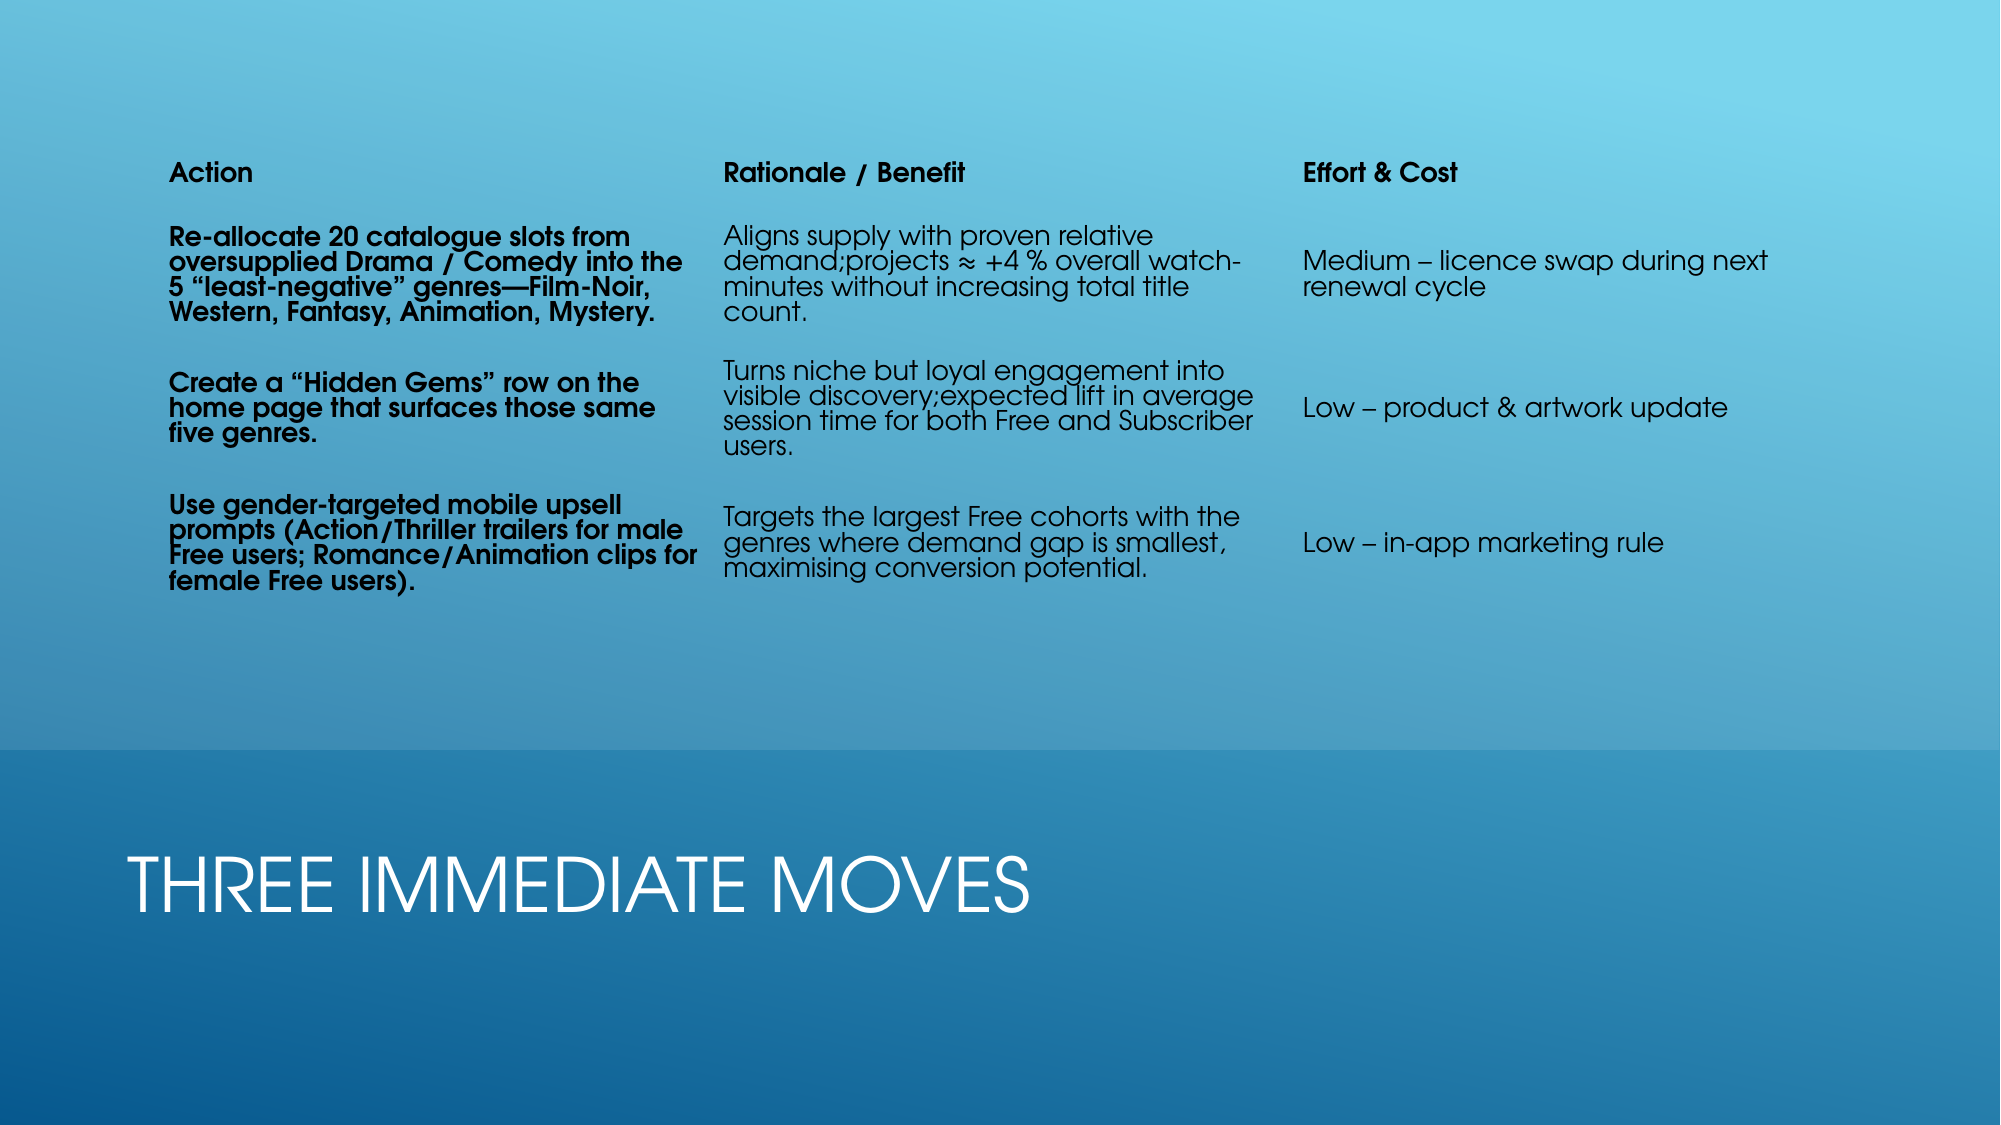

| Action | Rationale / Benefit | Effort & Cost |
| --- | --- | --- |
| Re-allocate 20 catalogue slots from oversupplied Drama / Comedy into the 5 “least-negative” genres—Film-Noir, Western, Fantasy, Animation, Mystery. | Aligns supply with proven relative demand;projects ≈ +4 % overall watch-minutes without increasing total title count. | Medium – licence swap during next renewal cycle |
| Create a “Hidden Gems” row on the home page that surfaces those same five genres. | Turns niche but loyal engagement into visible discovery;expected lift in average session time for both Free and Subscriber users. | Low – product & artwork update |
| Use gender-targeted mobile upsell prompts (Action/Thriller trailers for male Free users; Romance/Animation clips for female Free users). | Targets the largest Free cohorts with the genres where demand gap is smallest, maximising conversion potential. | Low – in-app marketing rule |
# Three Immediate moves